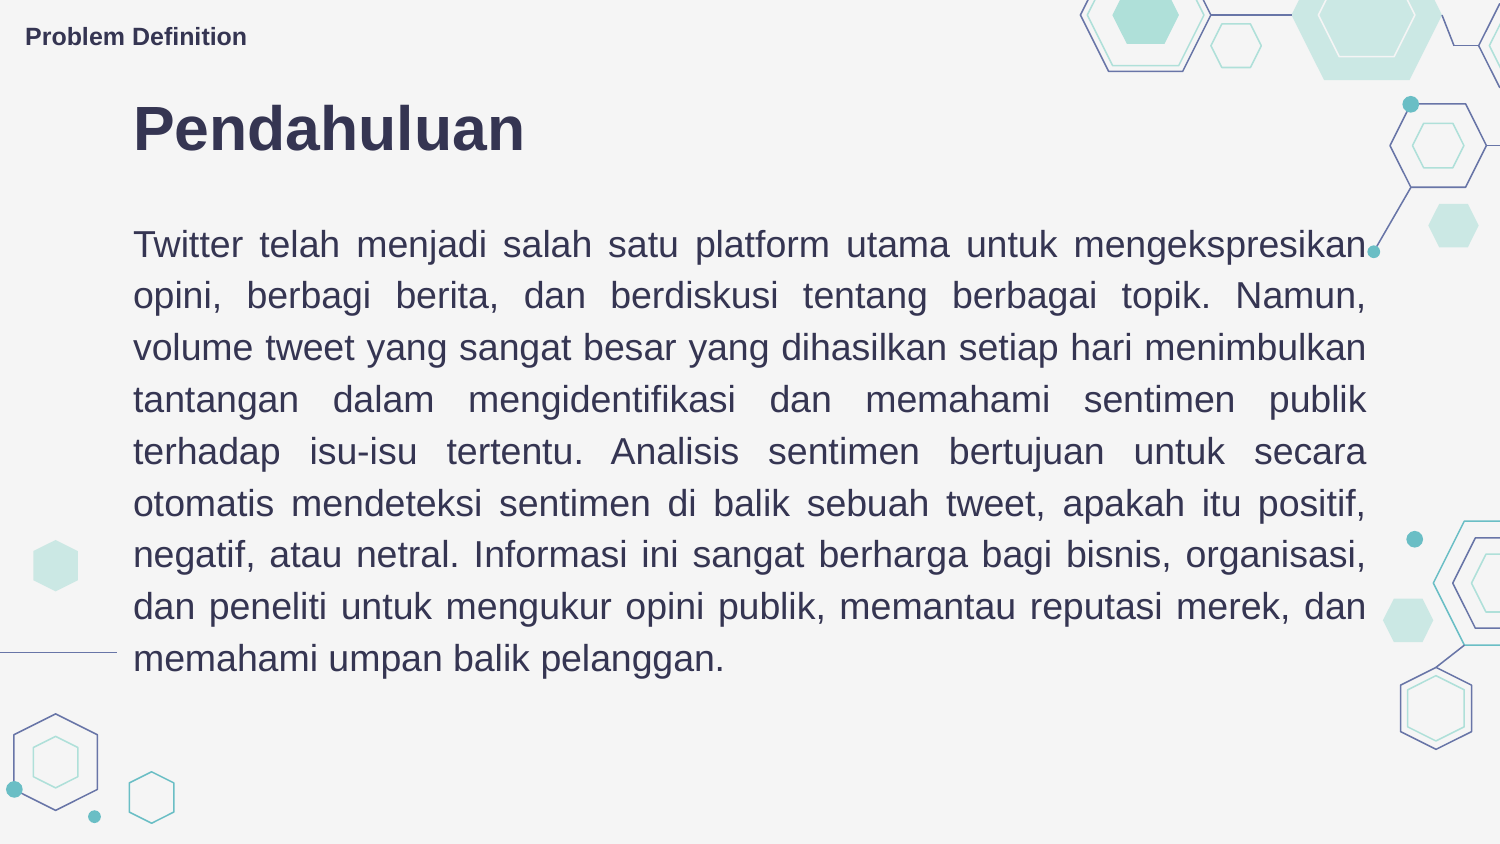

Problem Definition
# Pendahuluan
Twitter telah menjadi salah satu platform utama untuk mengekspresikan opini, berbagi berita, dan berdiskusi tentang berbagai topik. Namun, volume tweet yang sangat besar yang dihasilkan setiap hari menimbulkan tantangan dalam mengidentifikasi dan memahami sentimen publik terhadap isu-isu tertentu. Analisis sentimen bertujuan untuk secara otomatis mendeteksi sentimen di balik sebuah tweet, apakah itu positif, negatif, atau netral. Informasi ini sangat berharga bagi bisnis, organisasi, dan peneliti untuk mengukur opini publik, memantau reputasi merek, dan memahami umpan balik pelanggan.